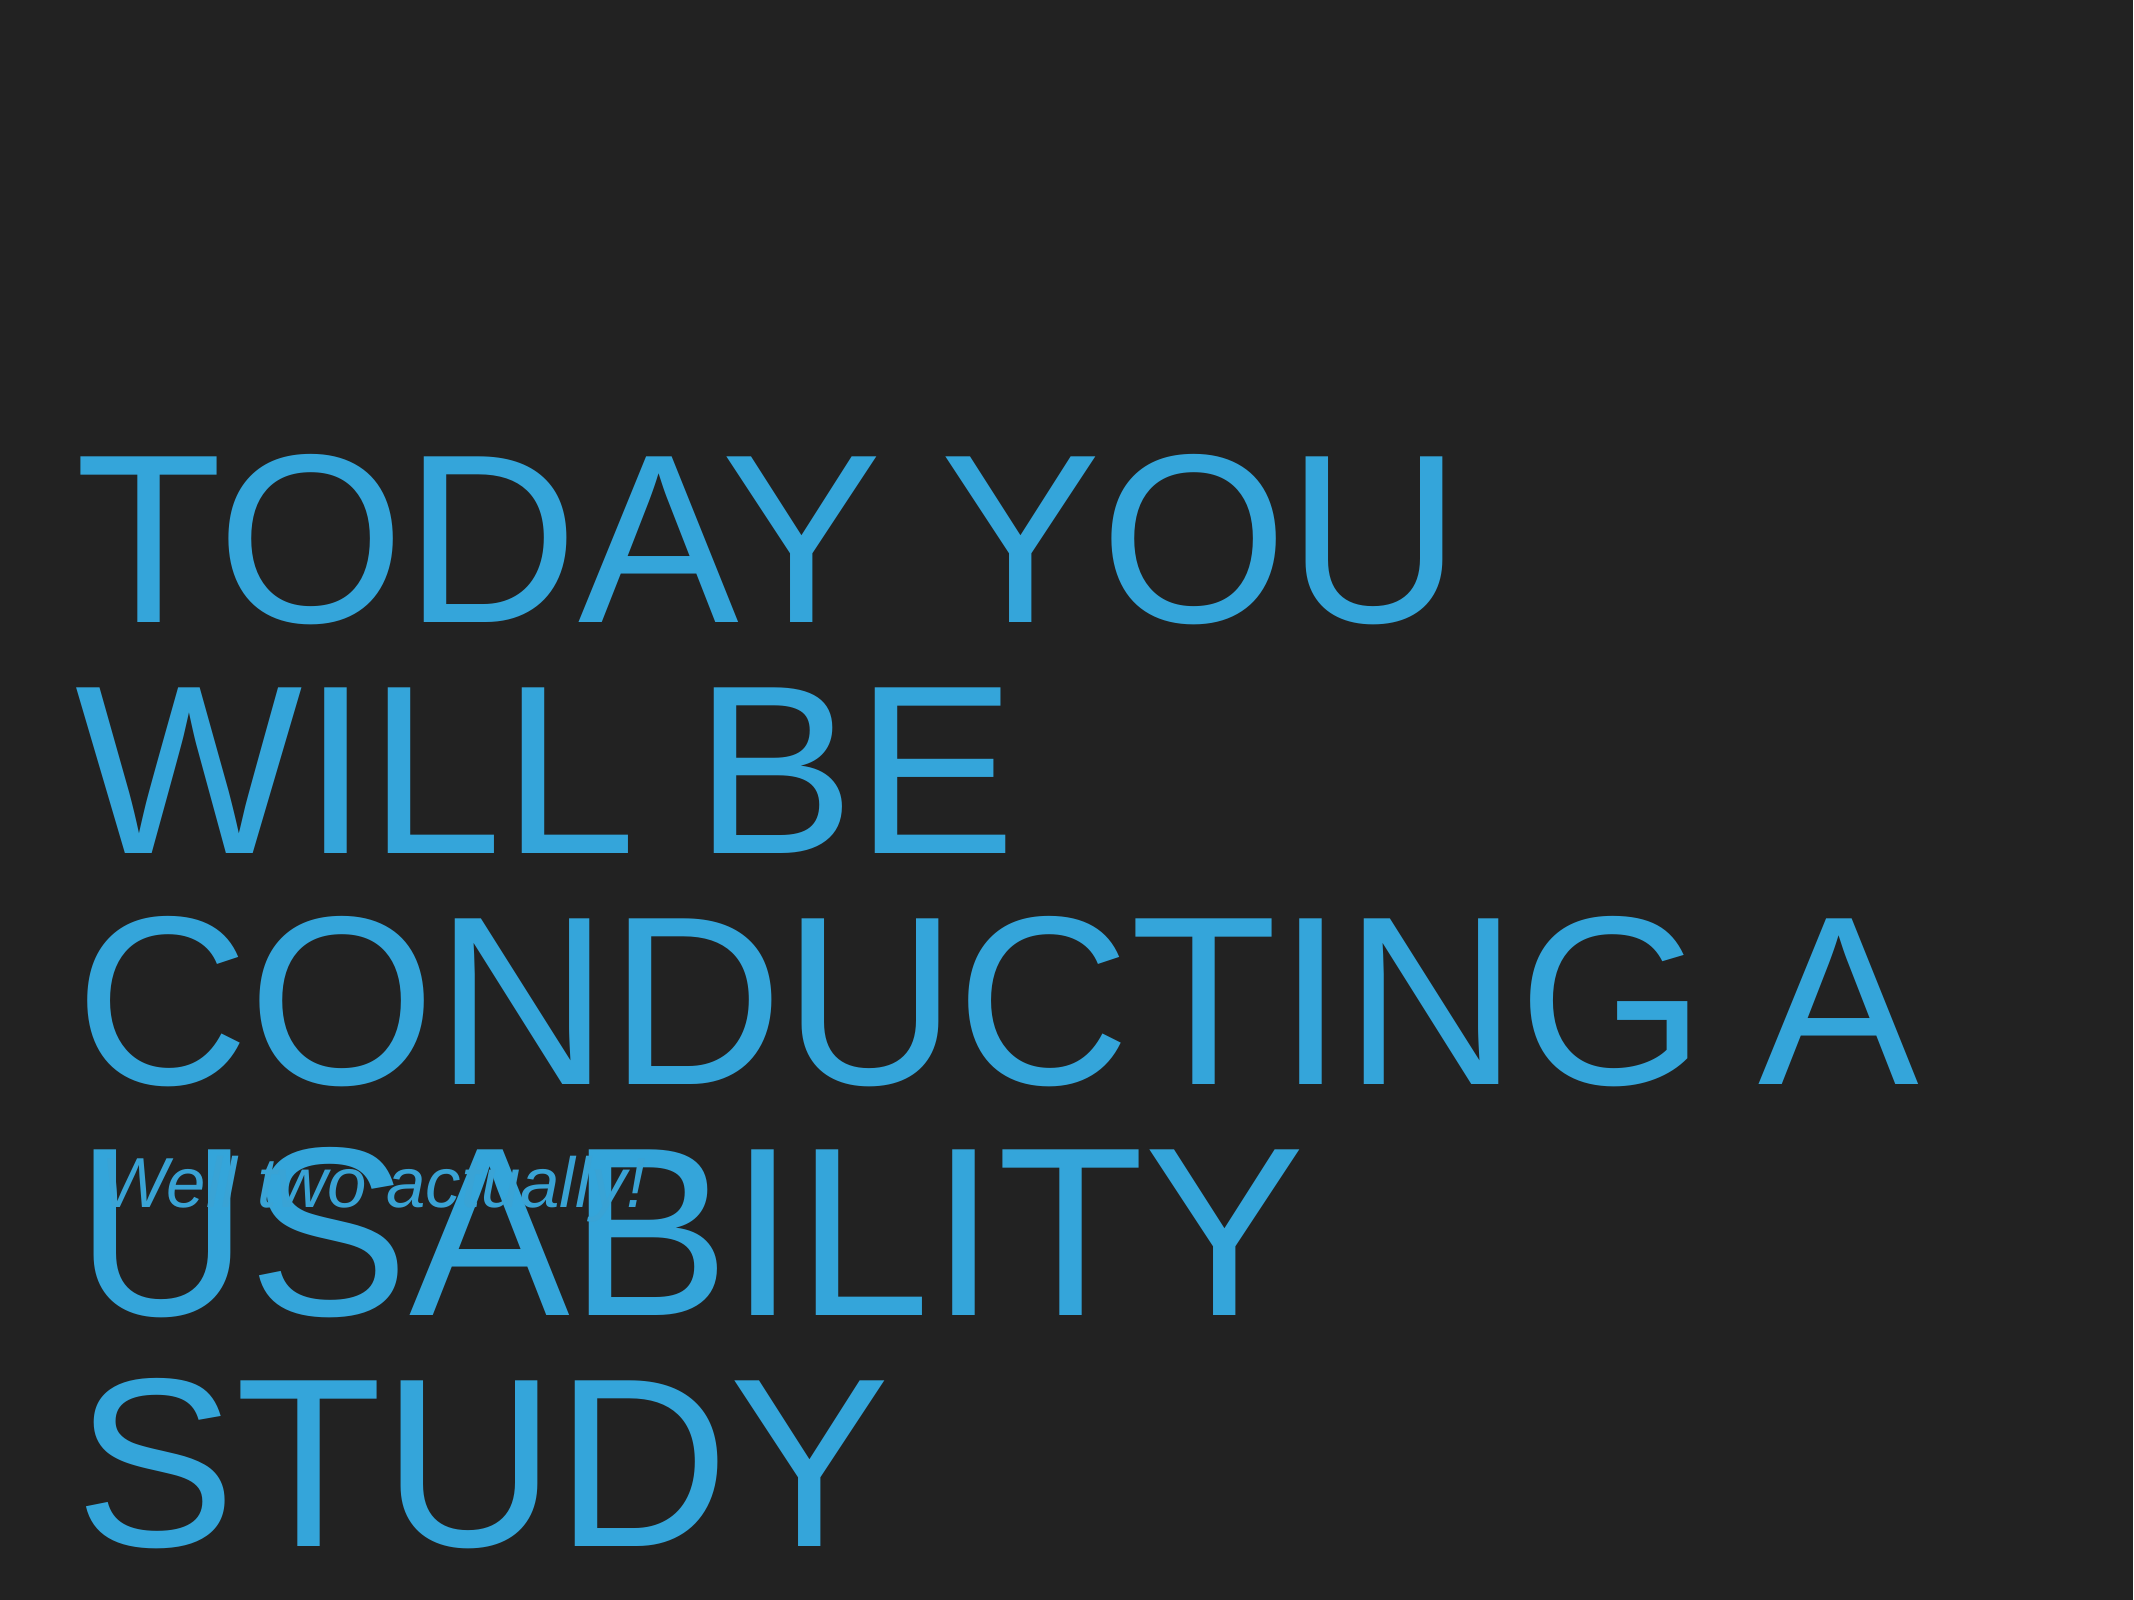

# Today you will be conducting a usability study
Well two actually!